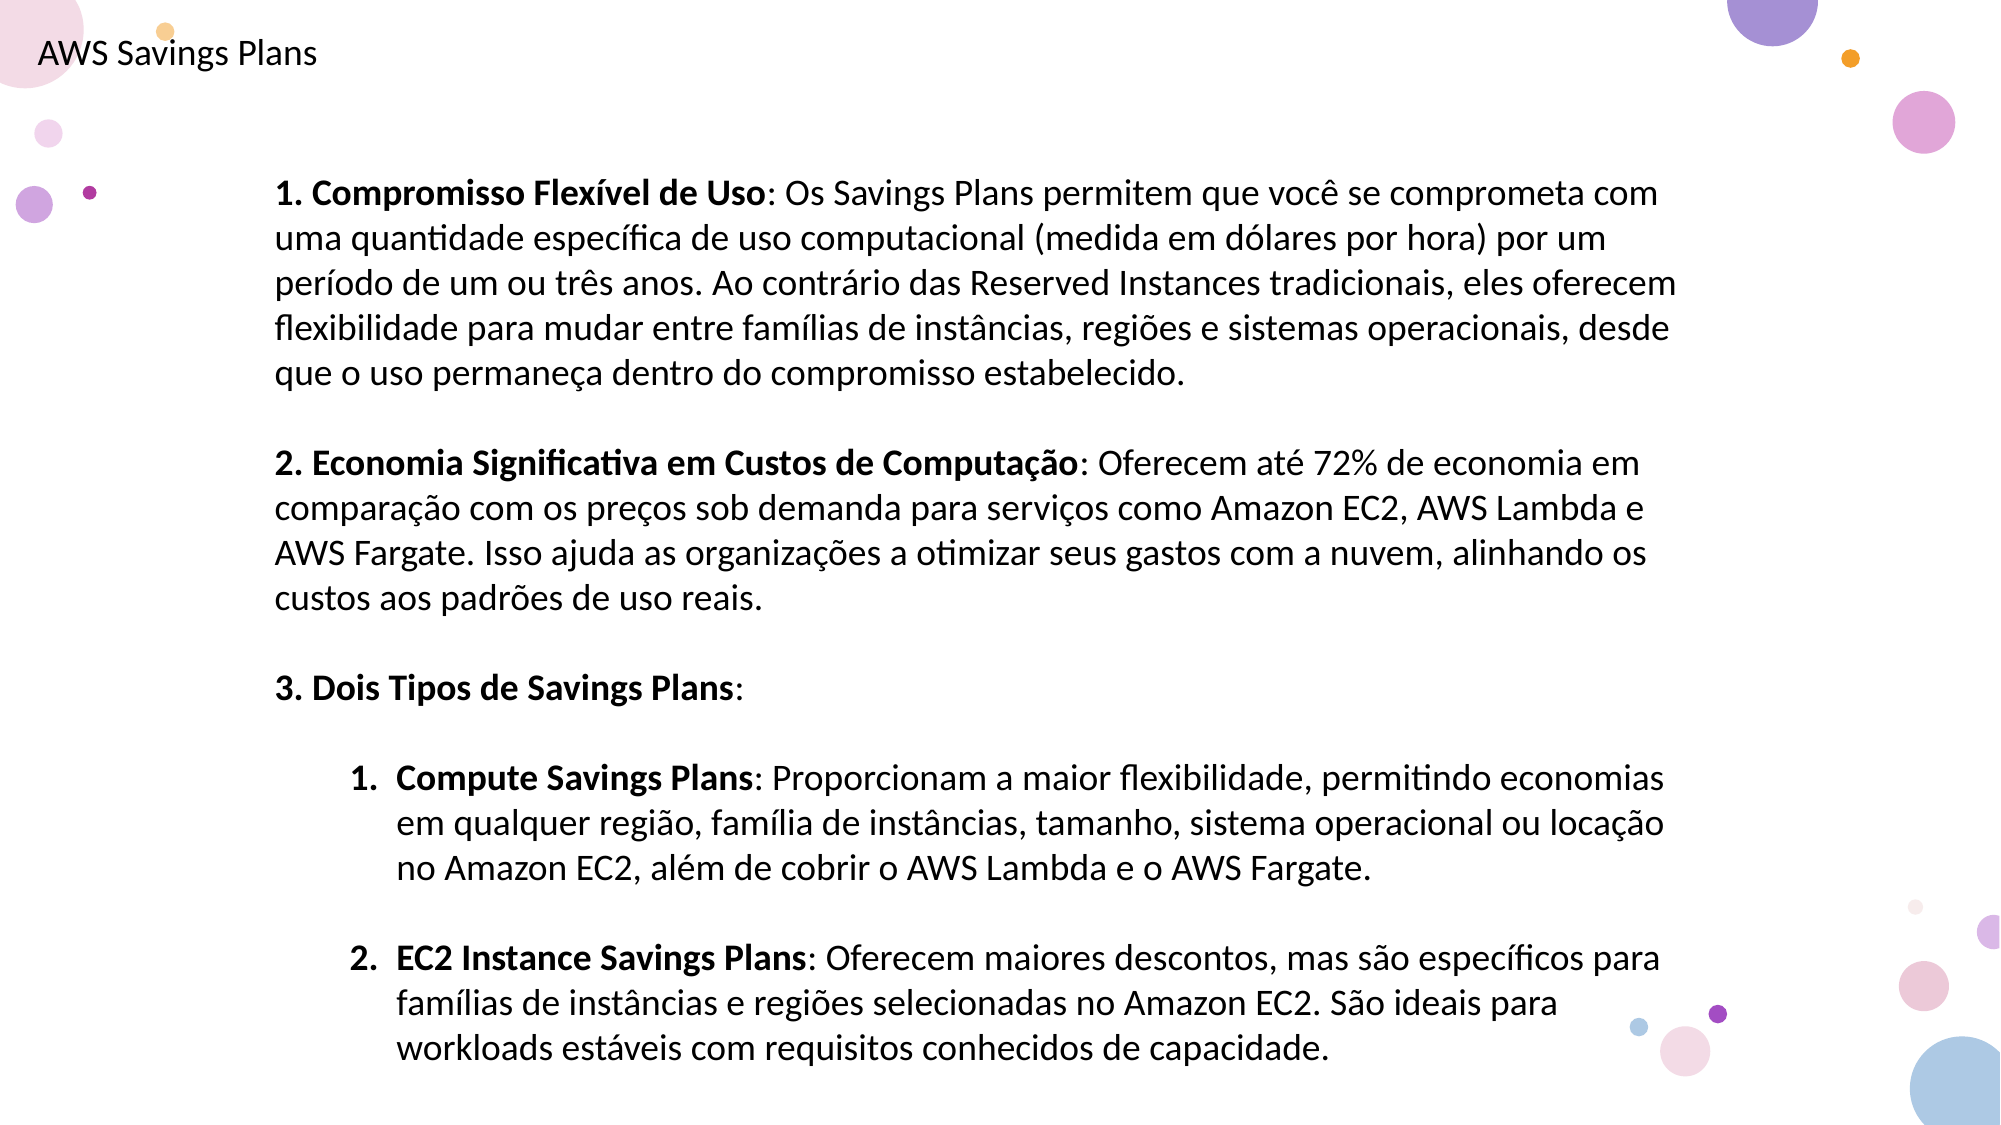

AWS Savings Plans

 Compromisso Flexível de Uso: Os Savings Plans permitem que você se comprometa com uma quantidade específica de uso computacional (medida em dólares por hora) por um período de um ou três anos. Ao contrário das Reserved Instances tradicionais, eles oferecem flexibilidade para mudar entre famílias de instâncias, regiões e sistemas operacionais, desde que o uso permaneça dentro do compromisso estabelecido.

 Economia Significativa em Custos de Computação: Oferecem até 72% de economia em comparação com os preços sob demanda para serviços como Amazon EC2, AWS Lambda e AWS Fargate. Isso ajuda as organizações a otimizar seus gastos com a nuvem, alinhando os custos aos padrões de uso reais.

 Dois Tipos de Savings Plans:

Compute Savings Plans: Proporcionam a maior flexibilidade, permitindo economias em qualquer região, família de instâncias, tamanho, sistema operacional ou locação no Amazon EC2, além de cobrir o AWS Lambda e o AWS Fargate.

EC2 Instance Savings Plans: Oferecem maiores descontos, mas são específicos para famílias de instâncias e regiões selecionadas no Amazon EC2. São ideais para workloads estáveis com requisitos conhecidos de capacidade.